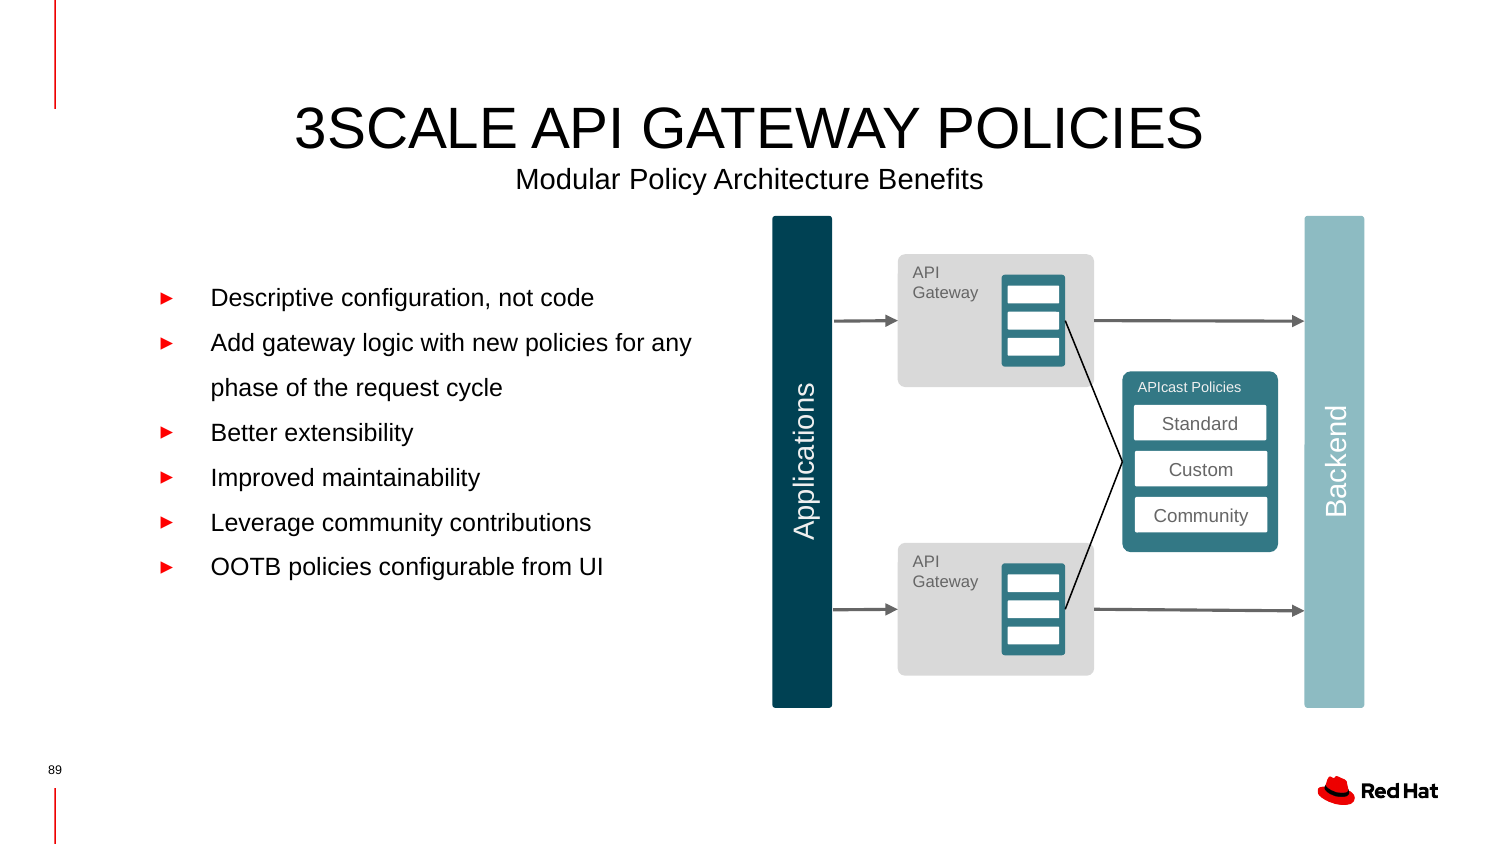

# 3SCALE API GATEWAY POLICIES Modular Policy Architecture Benefits

API
Gateway
Descriptive configuration, not code
Add gateway logic with new policies for any phase of the request cycle
Better extensibility
Improved maintainability
Leverage community contributions
OOTB policies configurable from UI

APIcast Policies
Standard
Applications
Backend
Custom
Community

API
Gateway

89